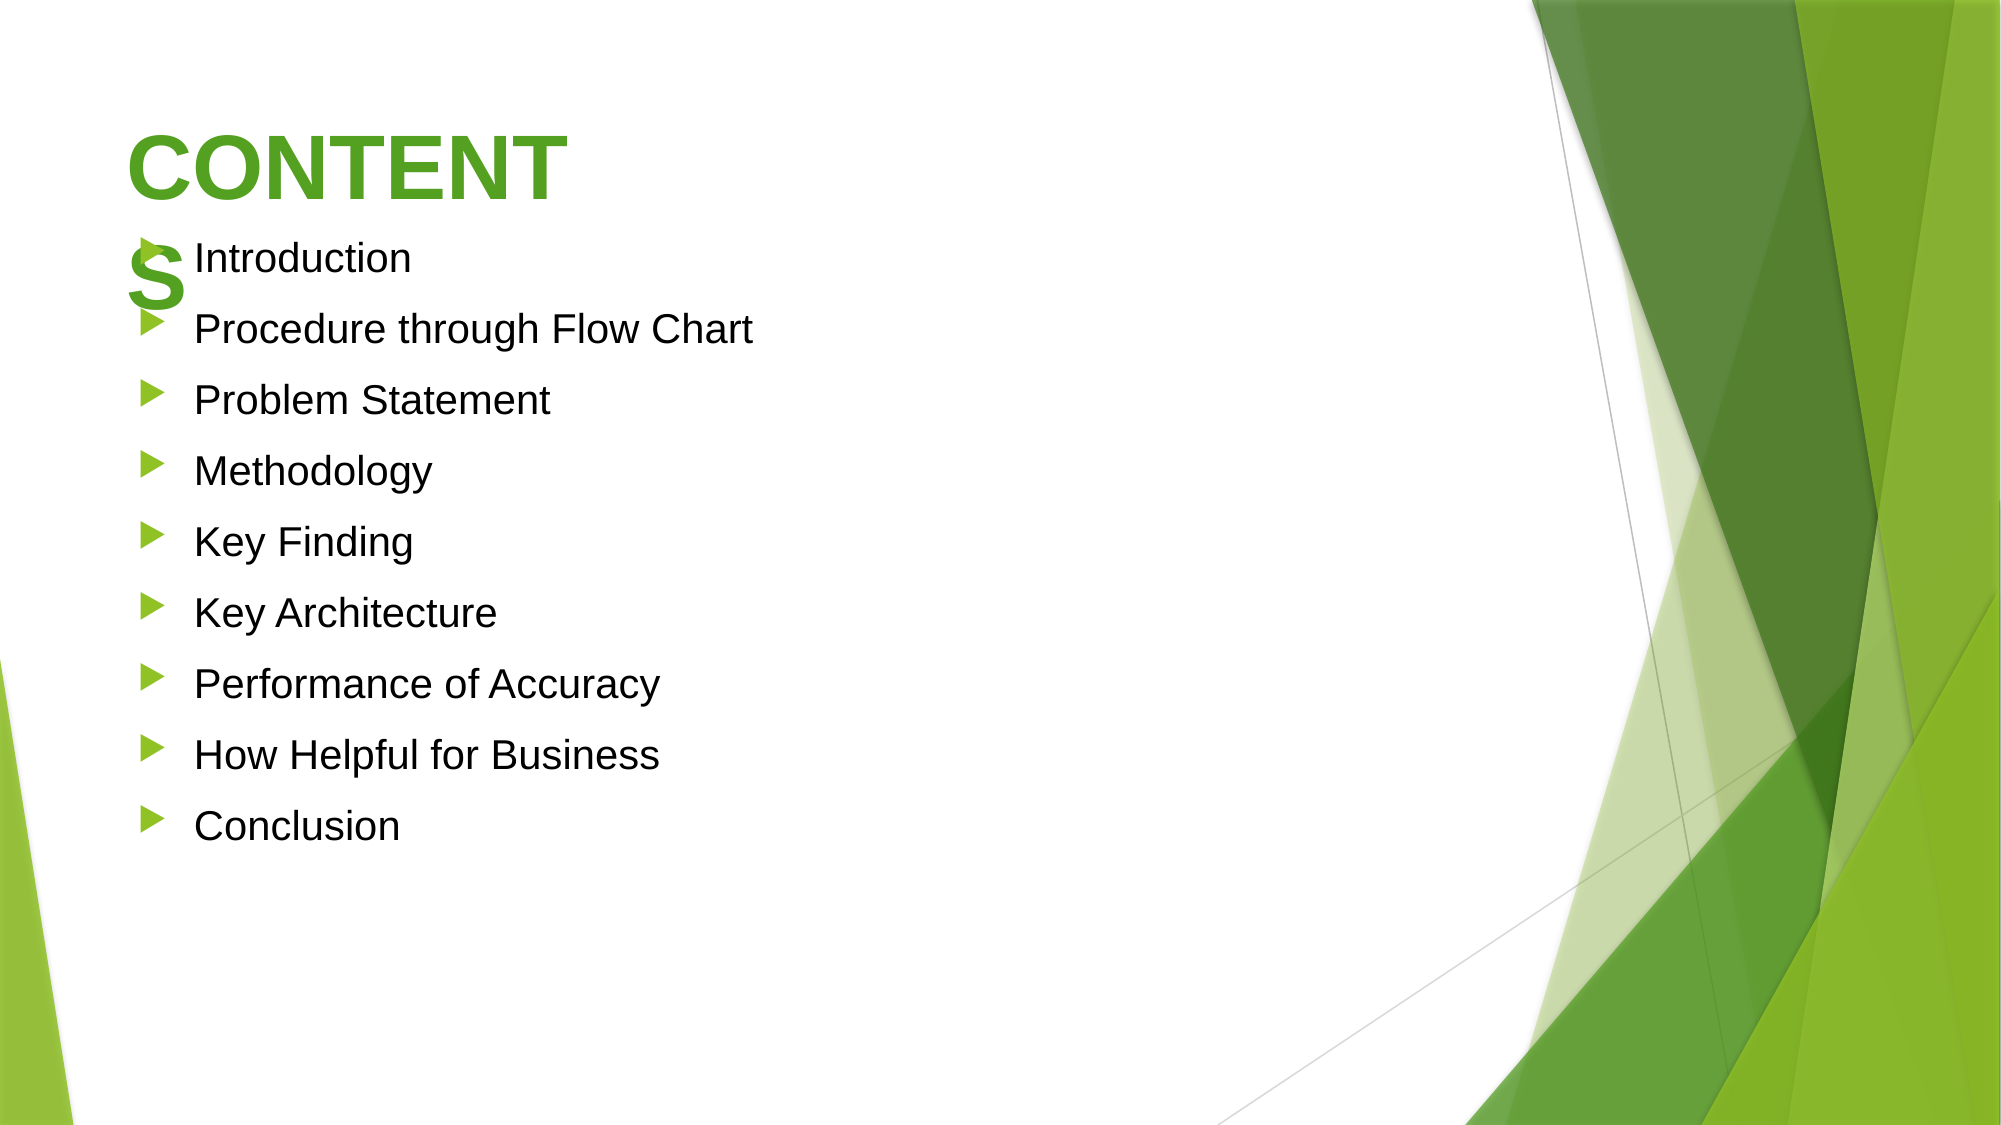

# CONTENTS
Introduction
Procedure through Flow Chart
Problem Statement
Methodology
Key Finding
Key Architecture
Performance of Accuracy
How Helpful for Business
Conclusion